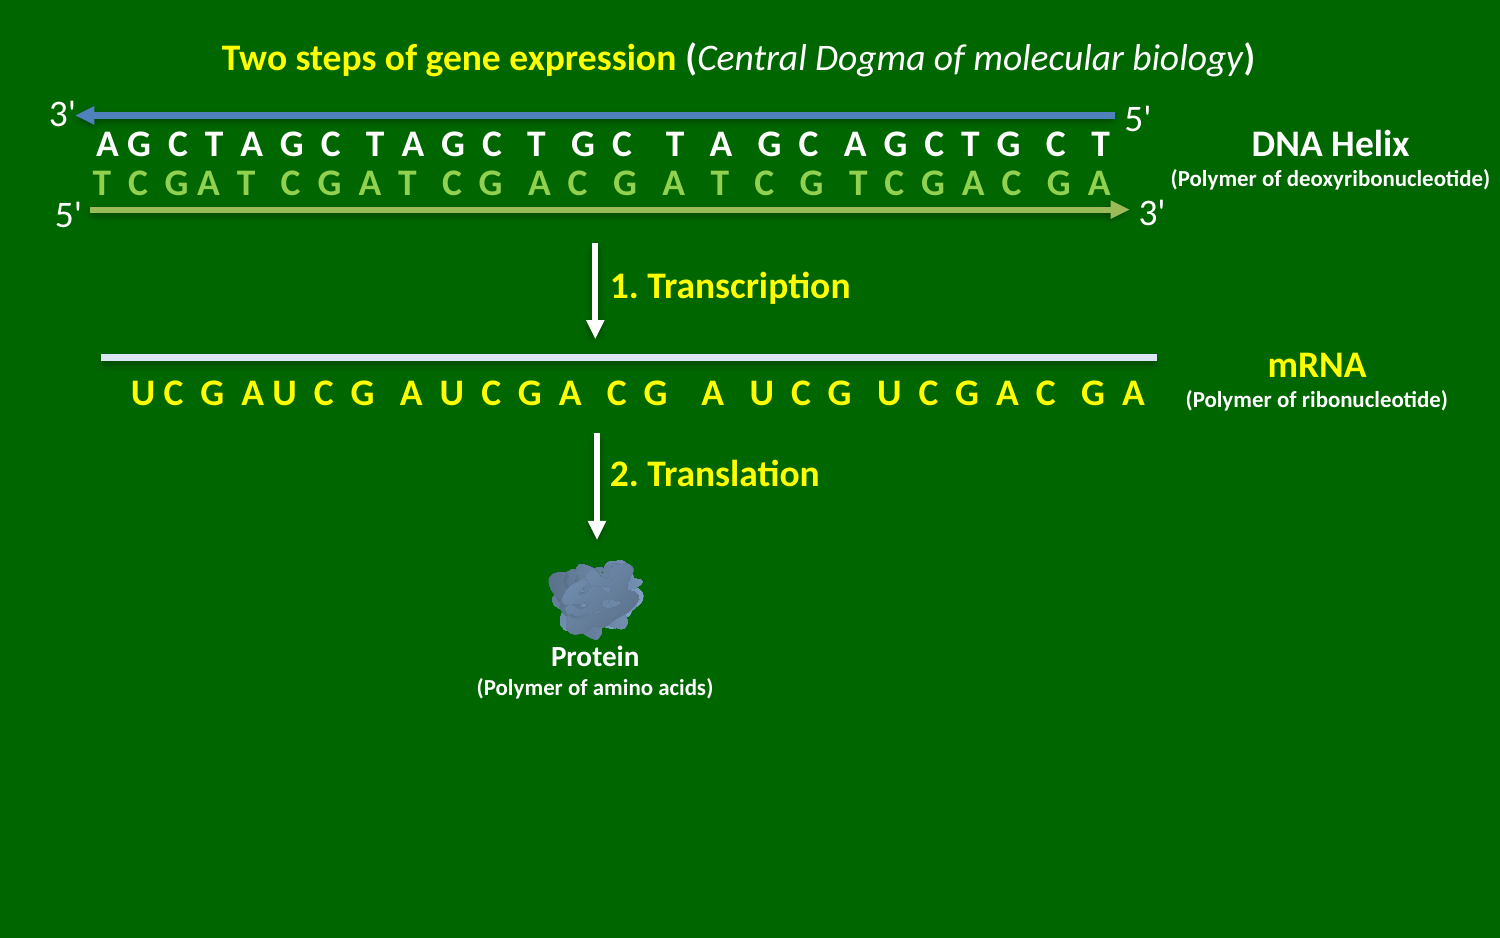

# Two steps of gene expression (Central Dogma of molecular biology)
3'
5'
A G  C  T  A  G  C   T  A  G  C   T   G  C    T   A   G  C   A  G  C  T  G   C   T
T  C  G A  T   C  G  A  T   C  G   A  C   G   A   T   C   G   T  C  G  A  C   G  A
3'
5'
DNA Helix
(Polymer of deoxyribonucleotide)
1. Transcription
mRNA
(Polymer of ribonucleotide)
U C  G  A U  C  G   A  U  C  G  A   C  G    A   U  C  G   U  C  G  A  C   G  A
2. Translation

Protein
(Polymer of amino acids)